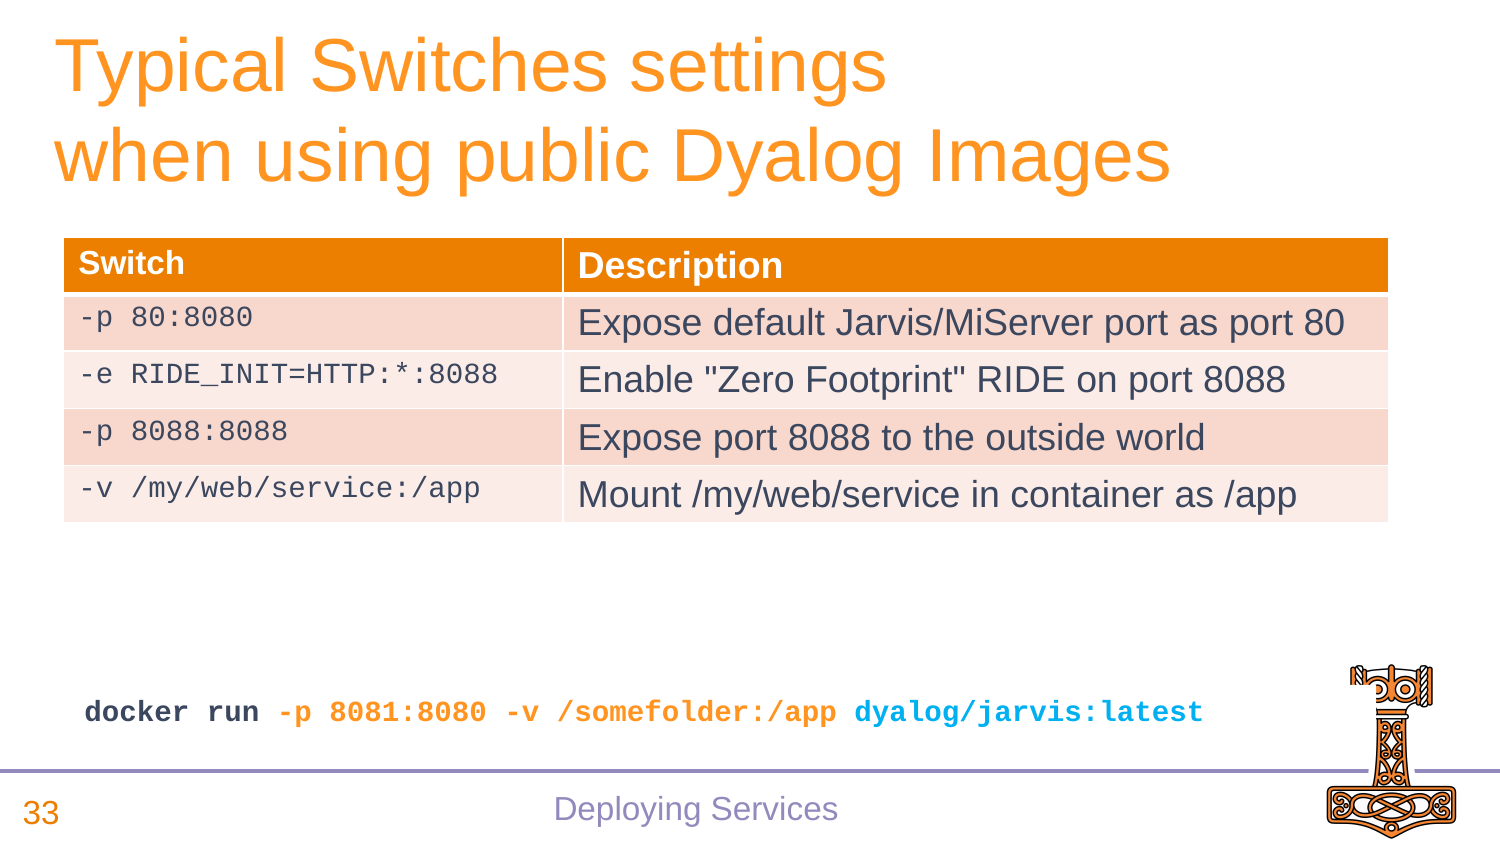

# Typical Switches settings when using public Dyalog Images
| Switch | Description |
| --- | --- |
| -p 80:8080 | Expose default Jarvis/MiServer port as port 80 |
| -e RIDE\_INIT=HTTP:\*:8088 | Enable "Zero Footprint" RIDE on port 8088 |
| -p 8088:8088 | Expose port 8088 to the outside world |
| -v /my/web/service:/app | Mount /my/web/service in container as /app |
docker run -p 8081:8080 -v /somefolder:/app dyalog/jarvis:latest